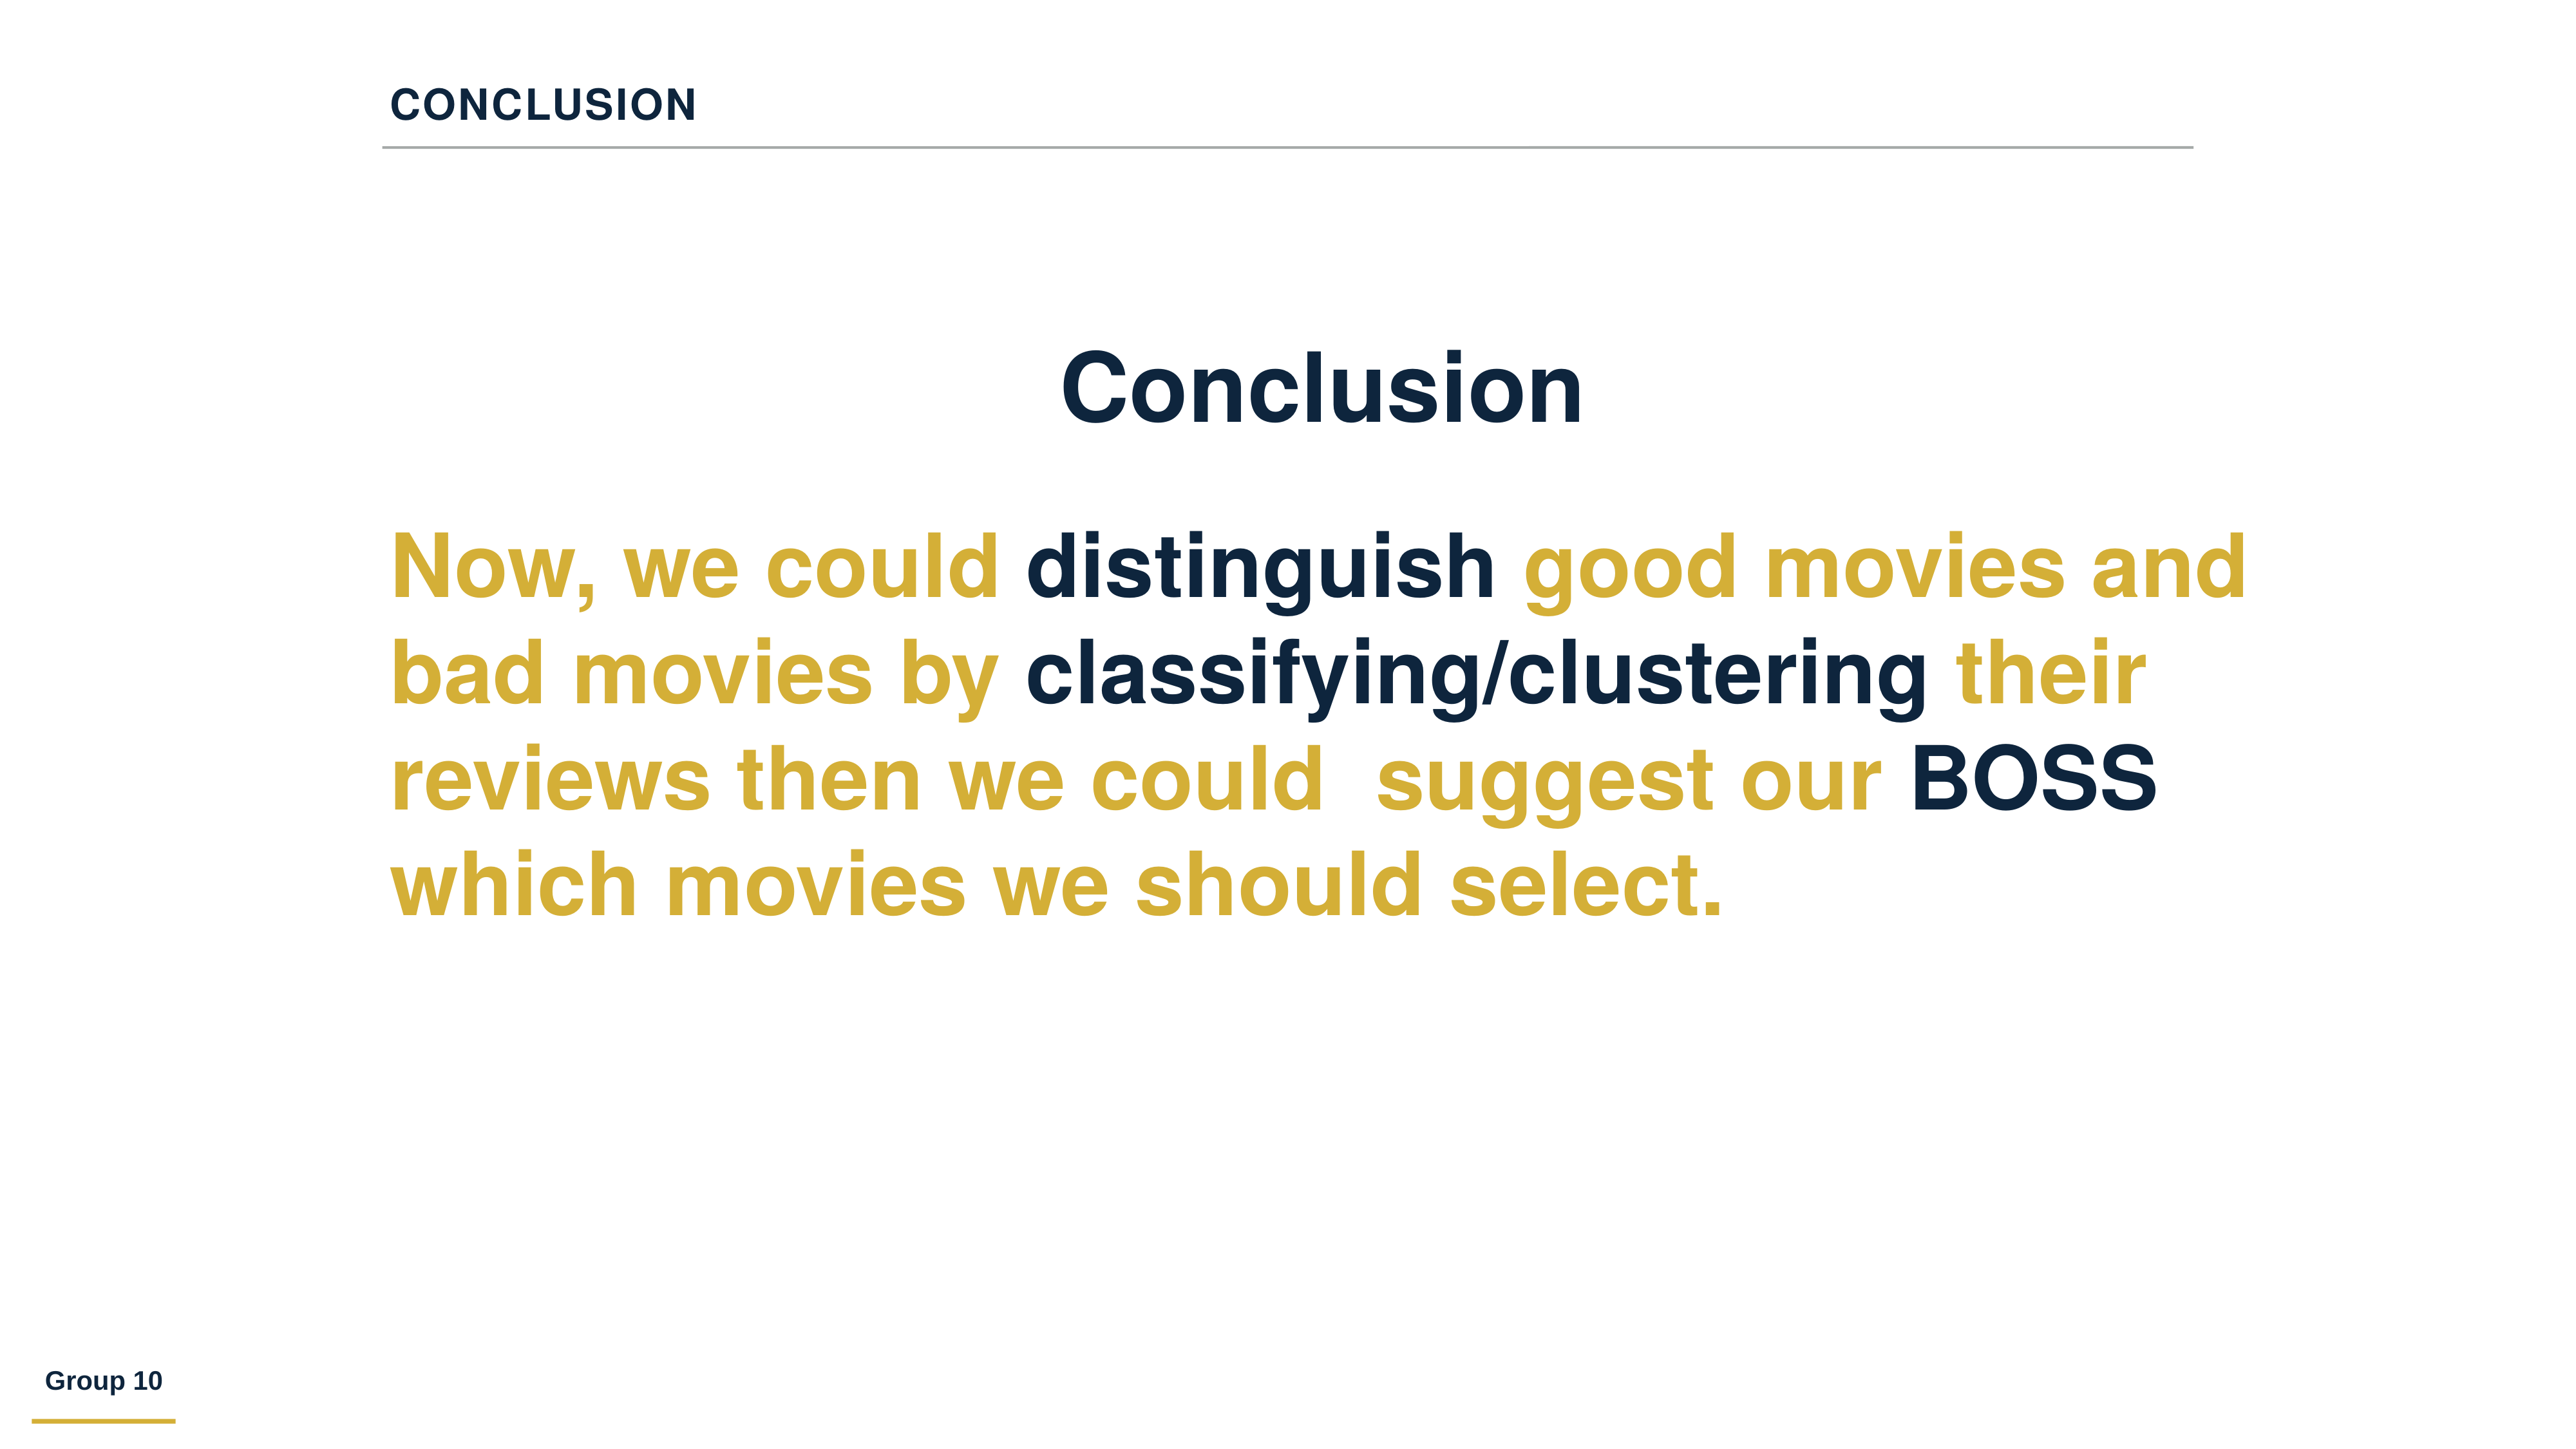

Conclusion
Conclusion
Now, we could distinguish good movies and bad movies by classifying/clustering their reviews then we could  suggest our BOSS which movies we should select.